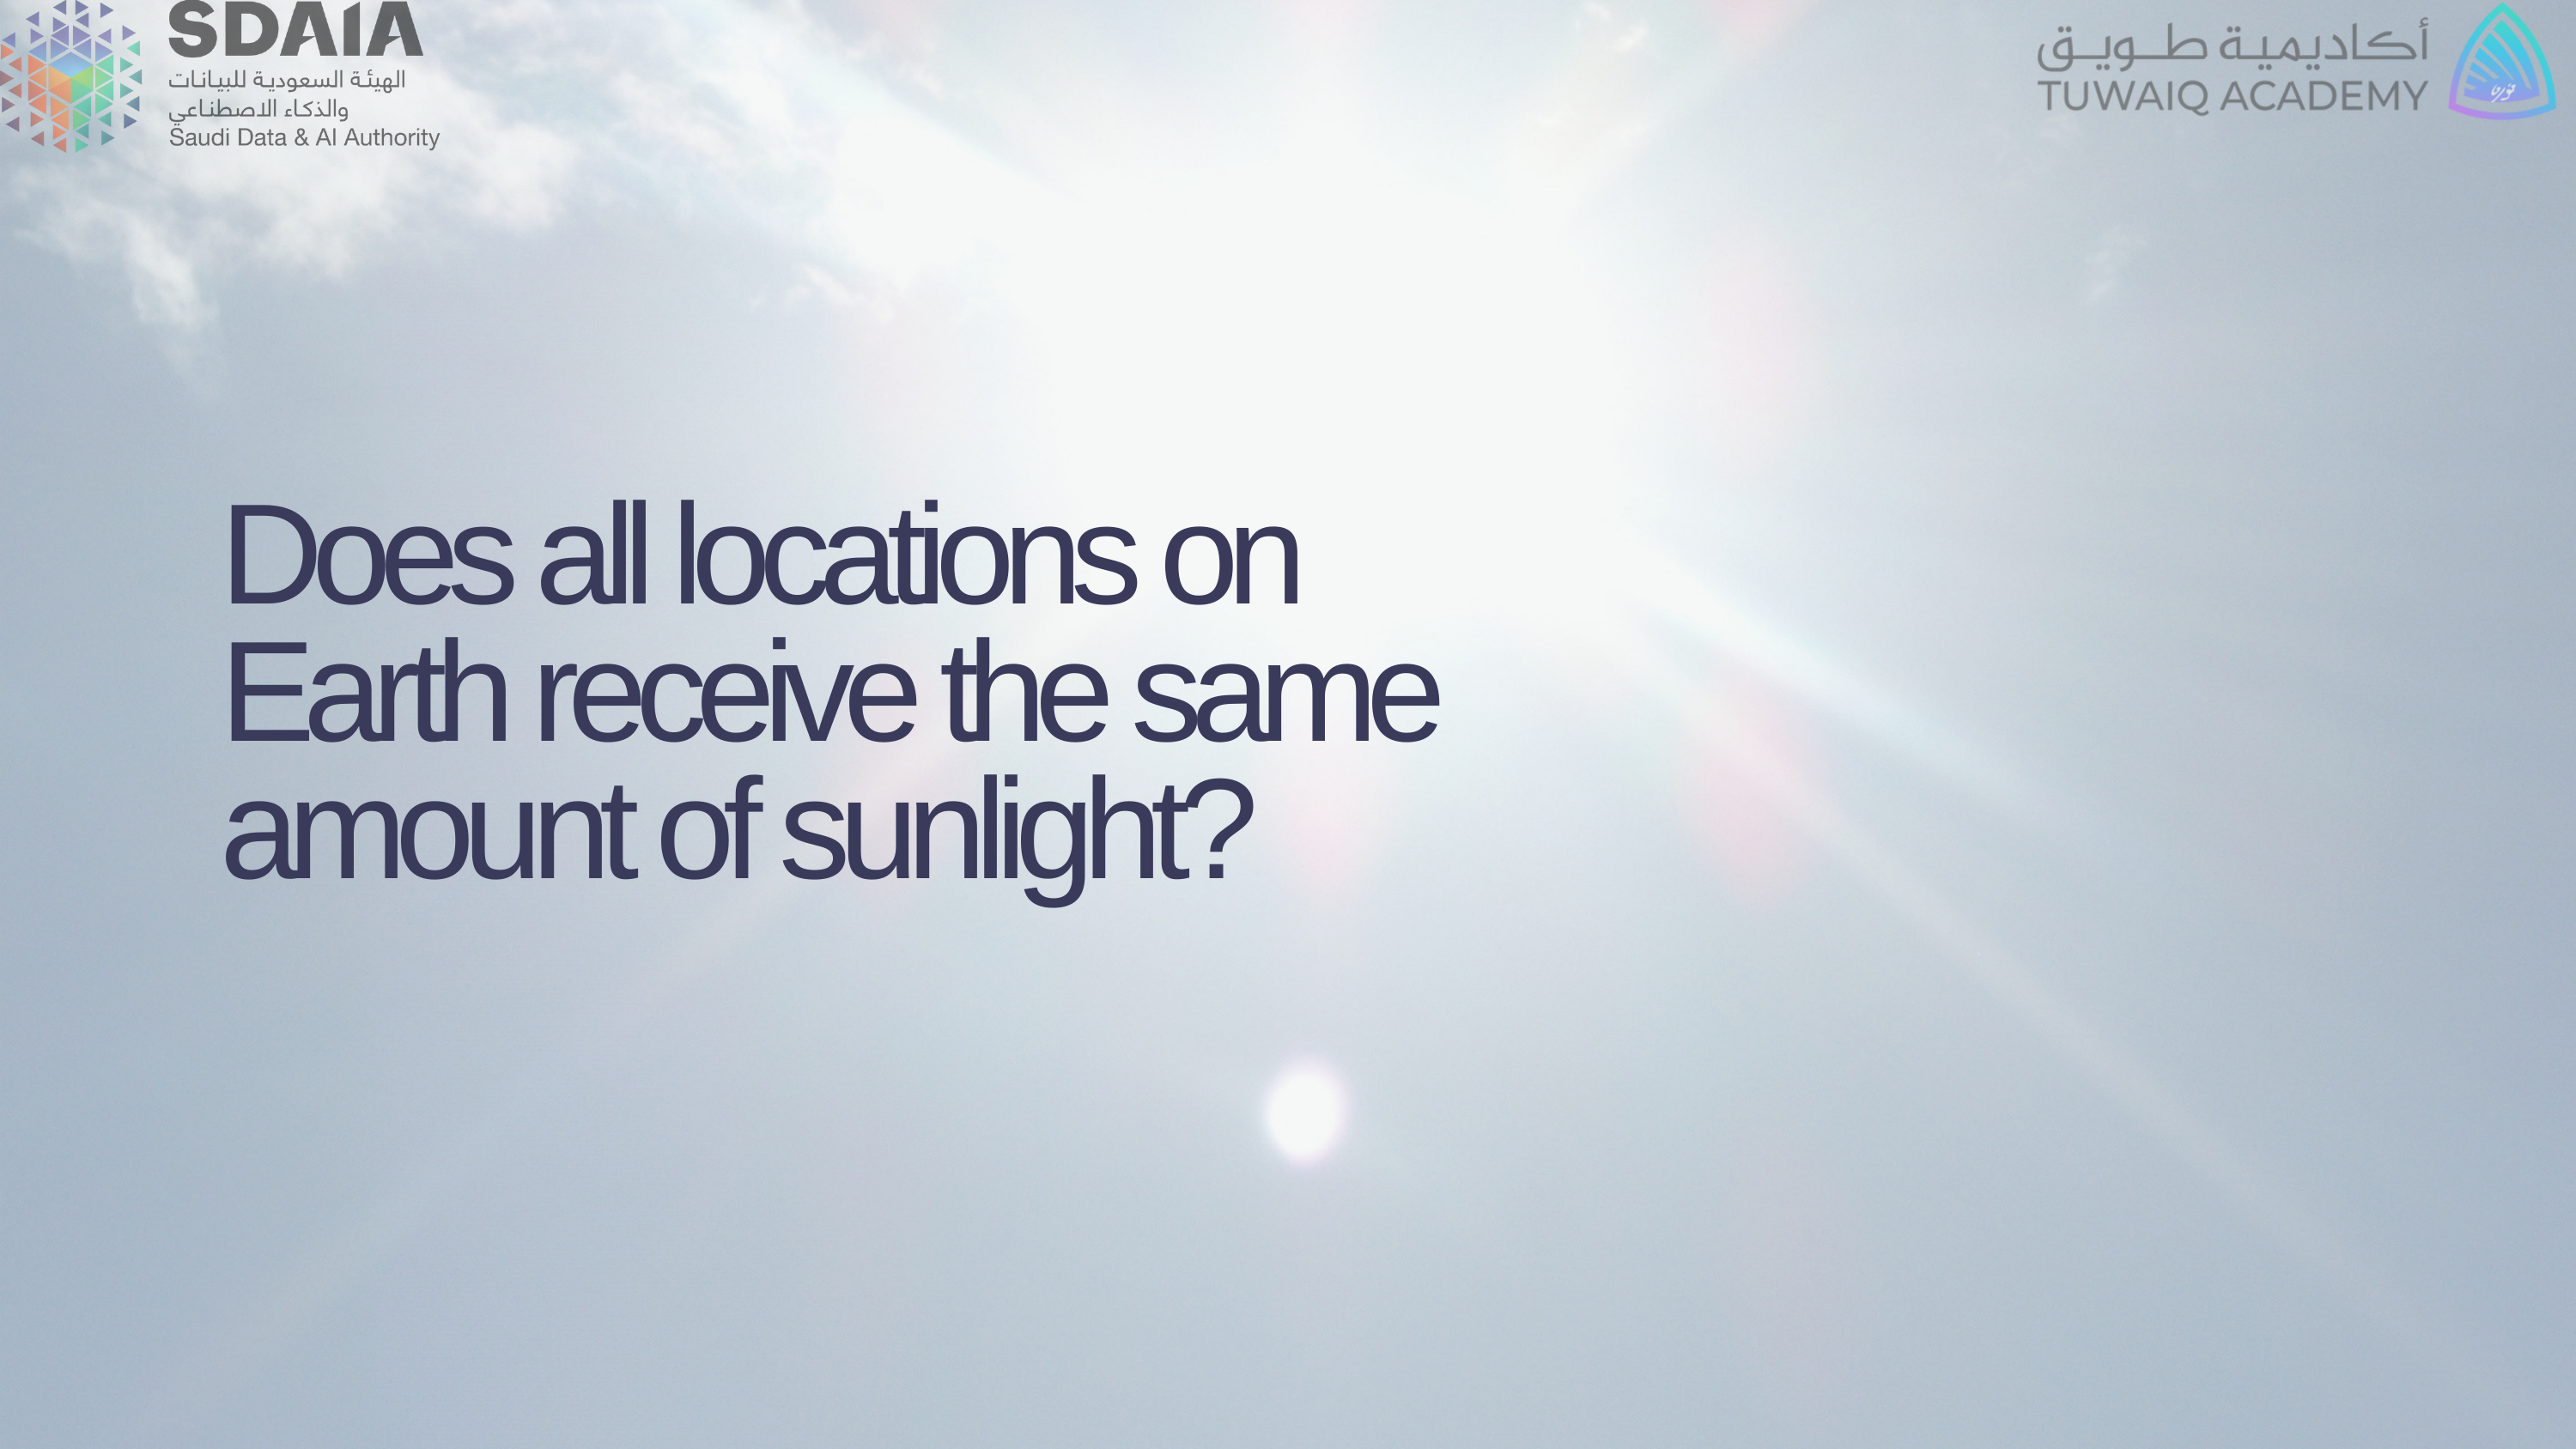

Does all locations on Earth receive the same amount of sunlight?